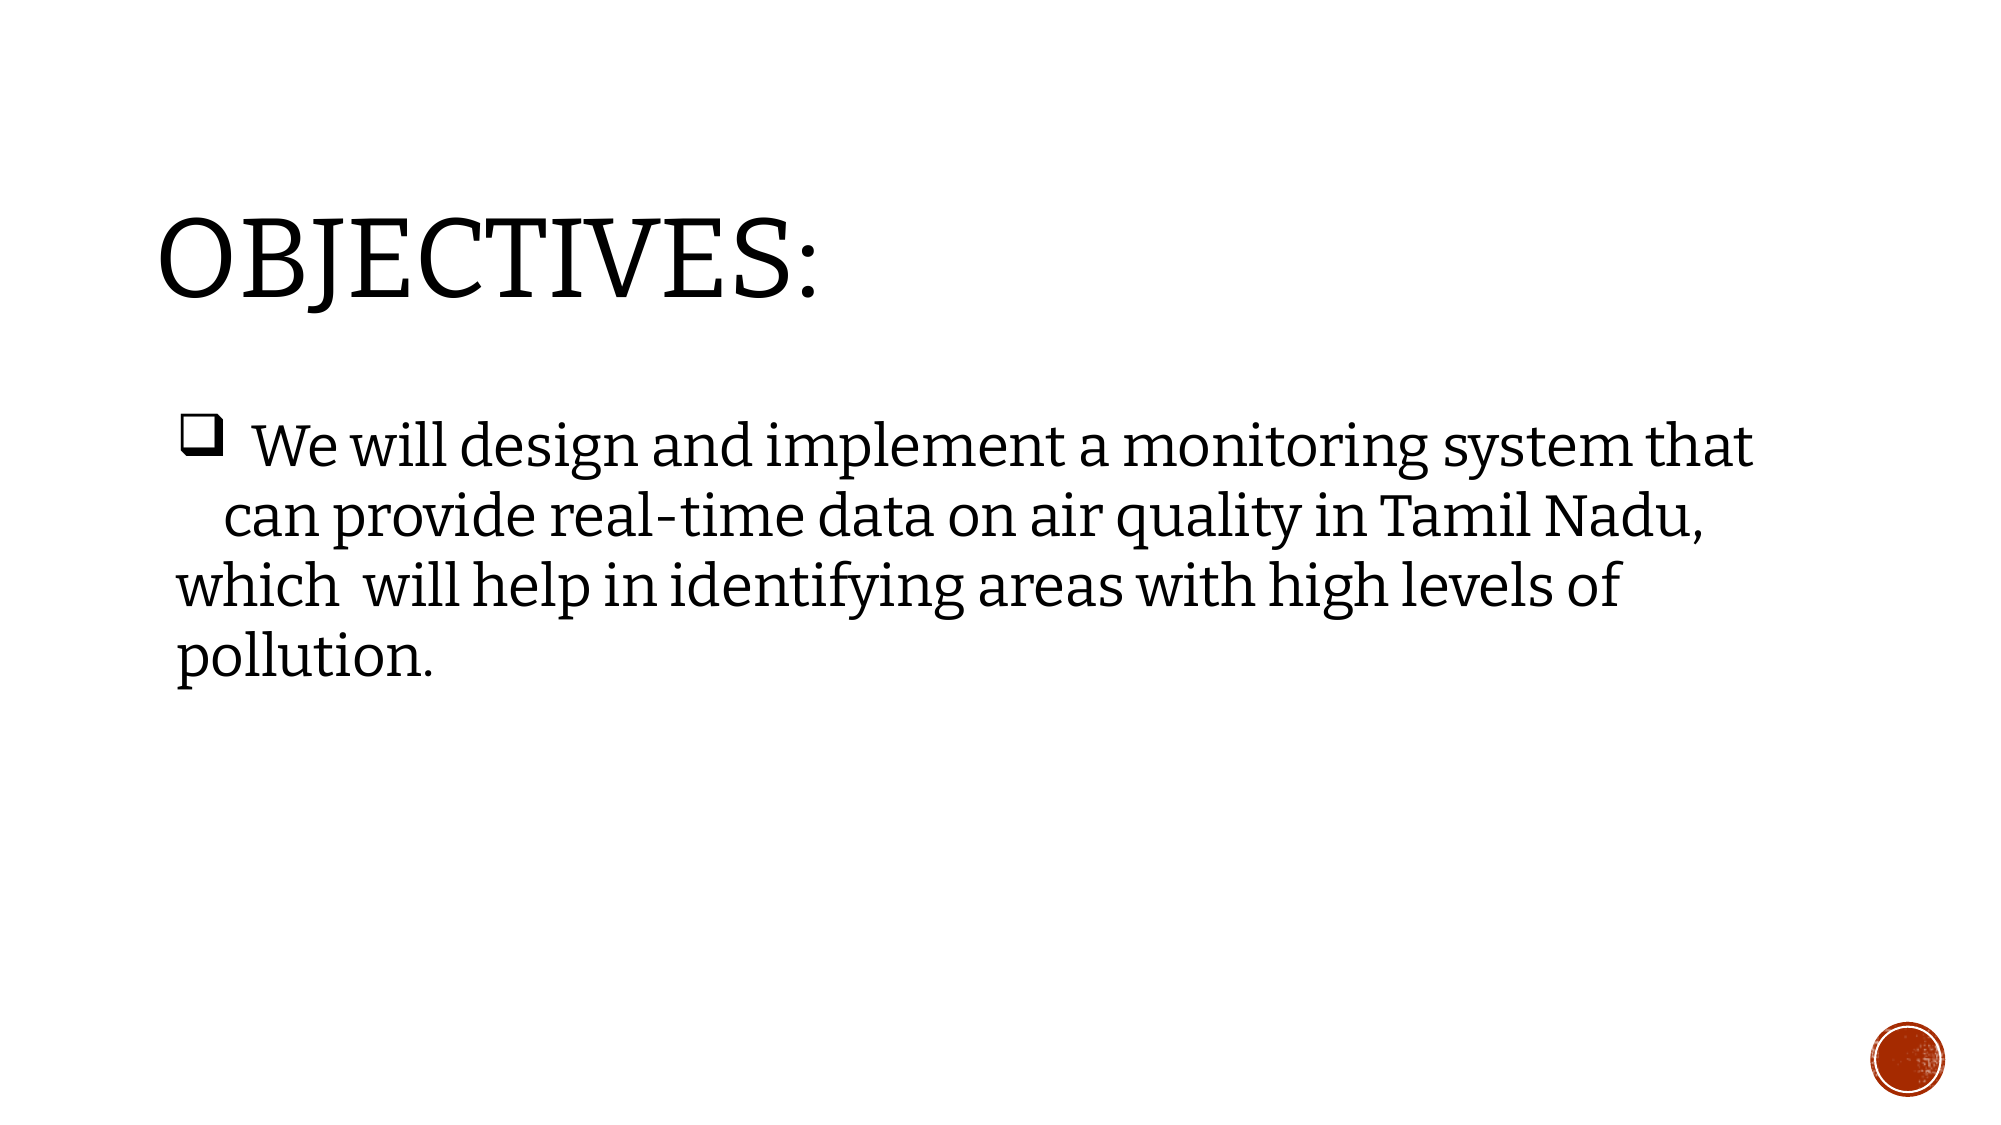

# Objectives:
  We will design and implement a monitoring system that          can provide real-time data on air quality in Tamil Nadu, which  will help in identifying areas with high levels of pollution.